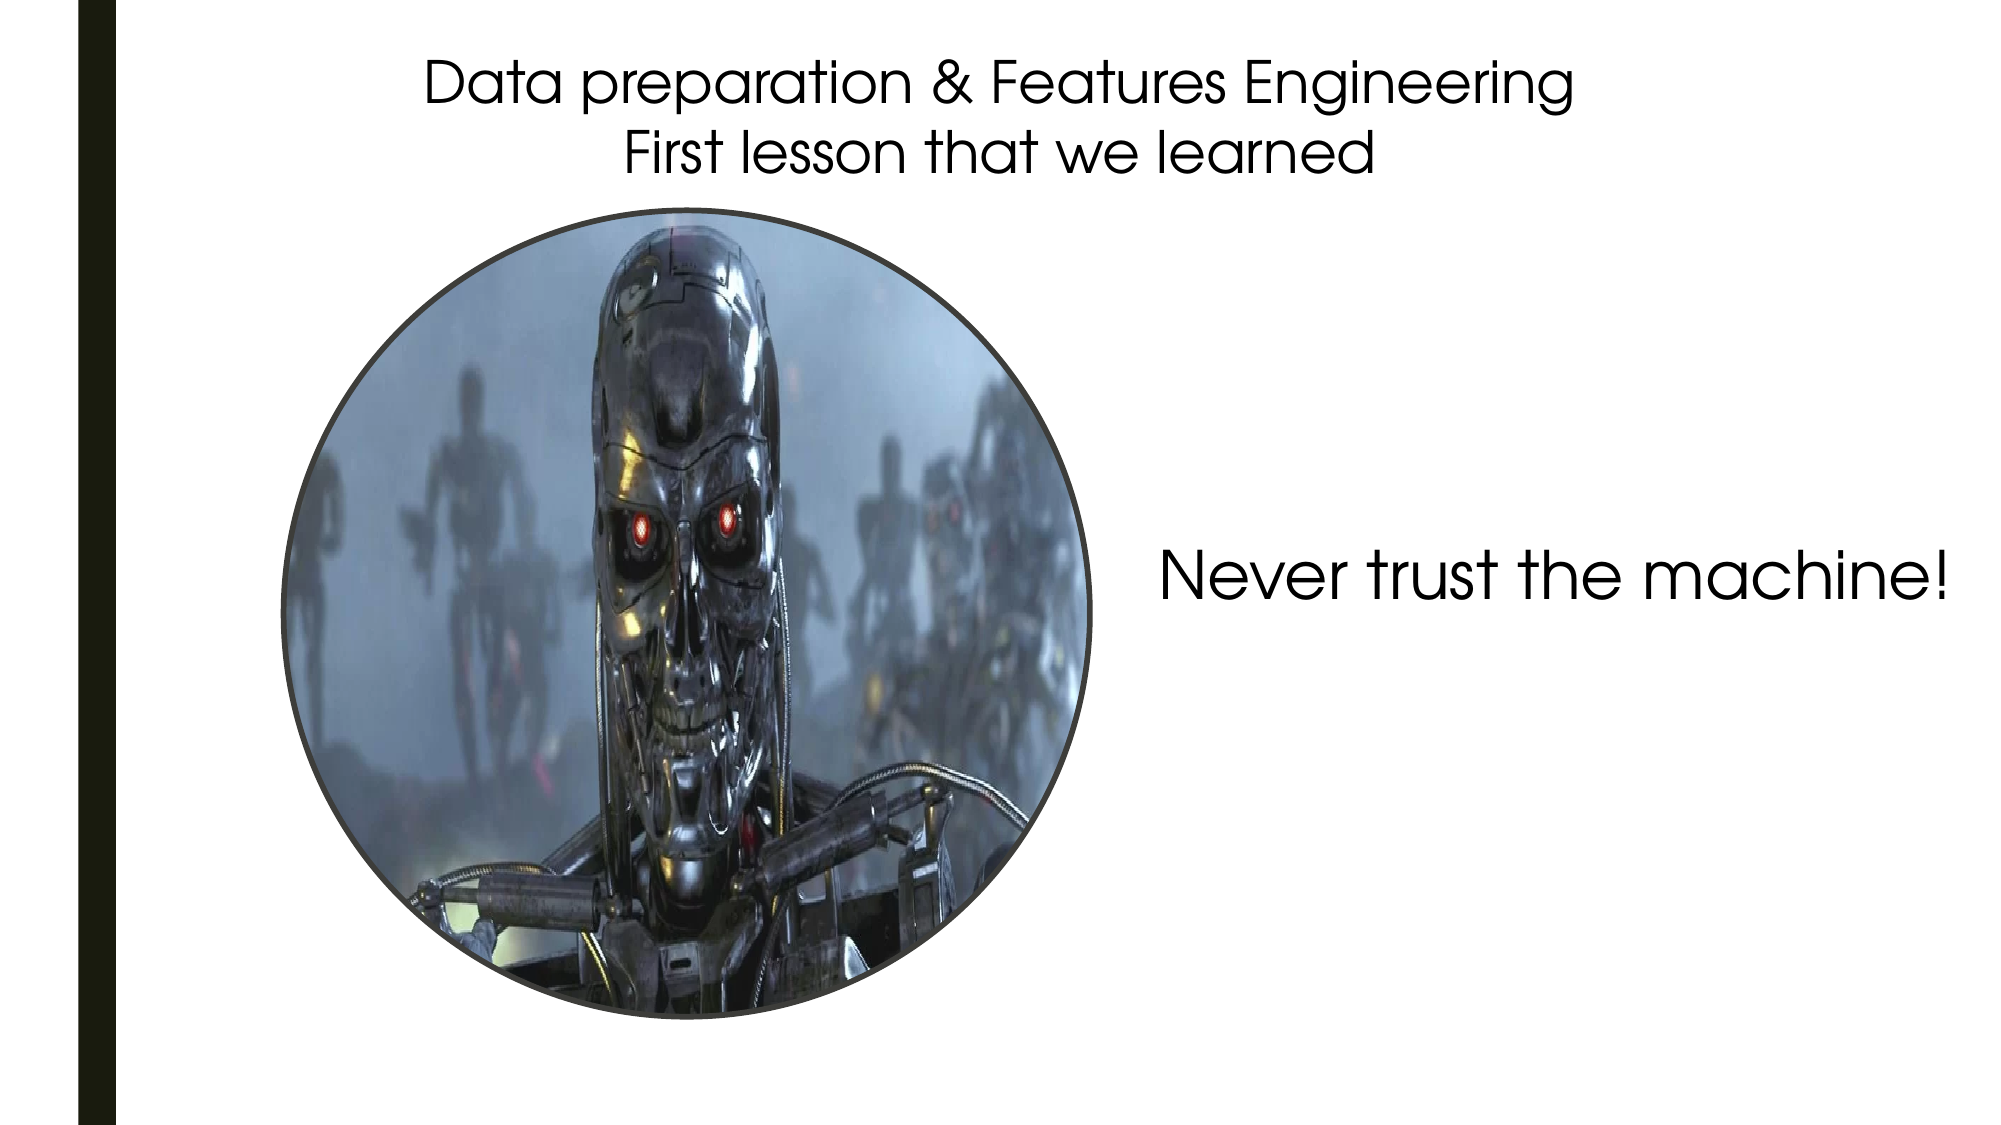

Data preparation & Features Engineering
First lesson that we learned

Never trust the machine!